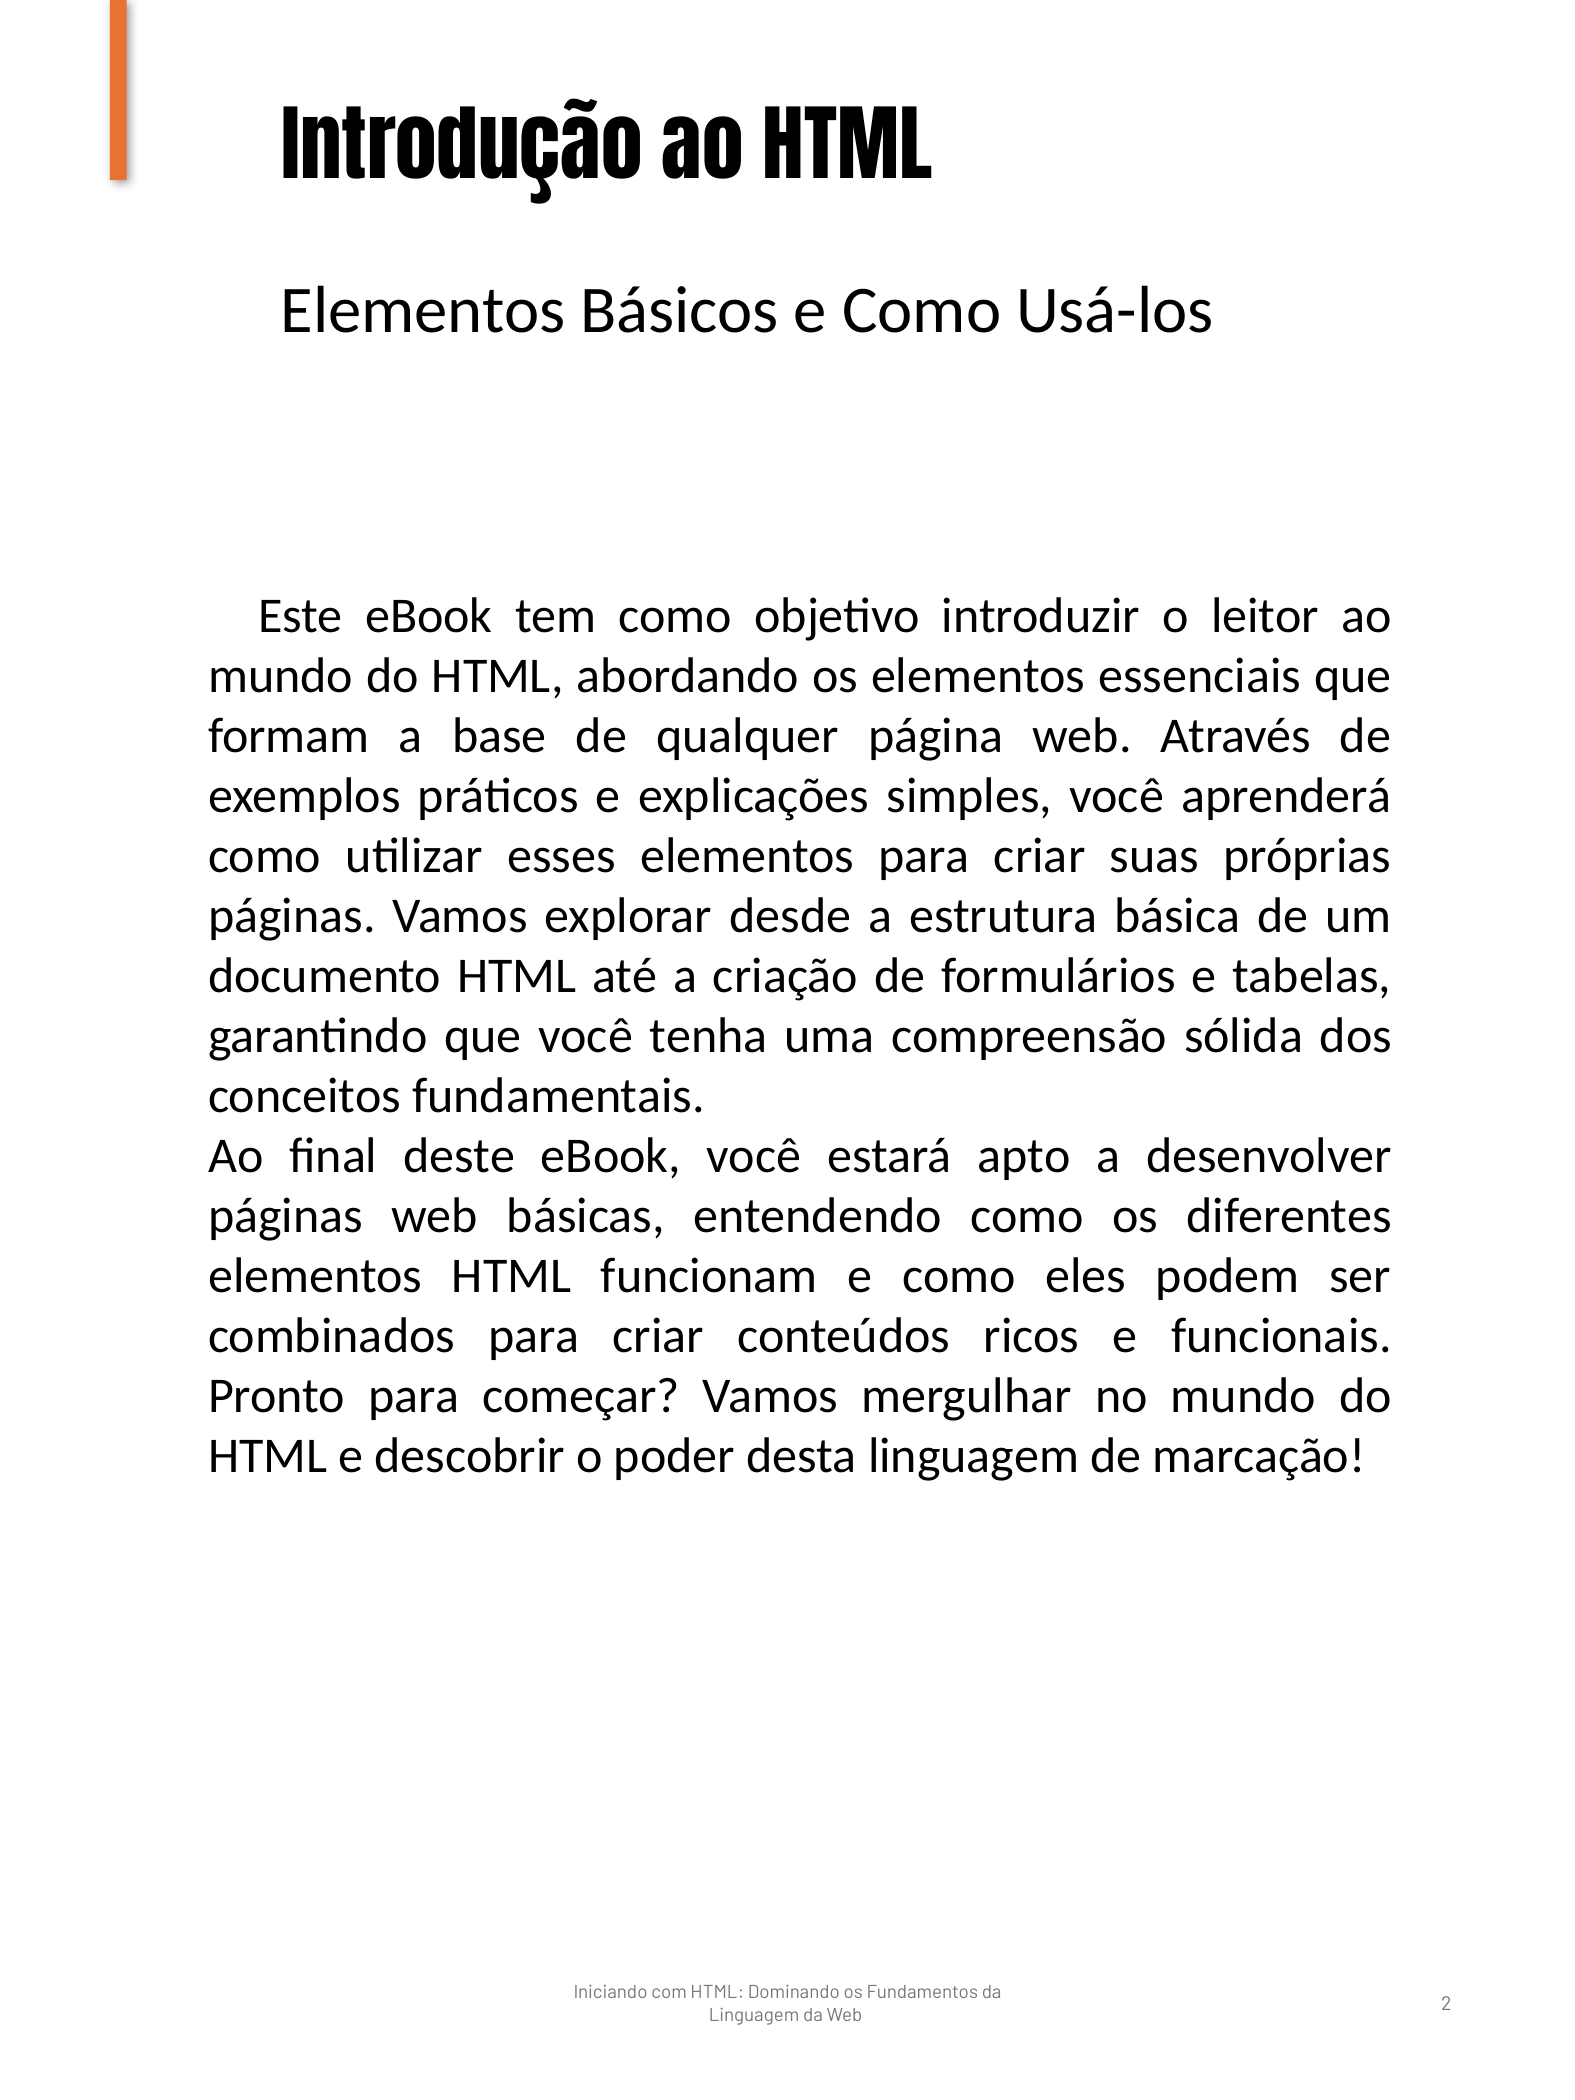

Introdução ao HTML
Elementos Básicos e Como Usá-los
 Este eBook tem como objetivo introduzir o leitor ao mundo do HTML, abordando os elementos essenciais que formam a base de qualquer página web. Através de exemplos práticos e explicações simples, você aprenderá como utilizar esses elementos para criar suas próprias páginas. Vamos explorar desde a estrutura básica de um documento HTML até a criação de formulários e tabelas, garantindo que você tenha uma compreensão sólida dos conceitos fundamentais.
Ao final deste eBook, você estará apto a desenvolver páginas web básicas, entendendo como os diferentes elementos HTML funcionam e como eles podem ser combinados para criar conteúdos ricos e funcionais. Pronto para começar? Vamos mergulhar no mundo do HTML e descobrir o poder desta linguagem de marcação!

Iniciando com HTML: Dominando os Fundamentos da Linguagem da Web
2